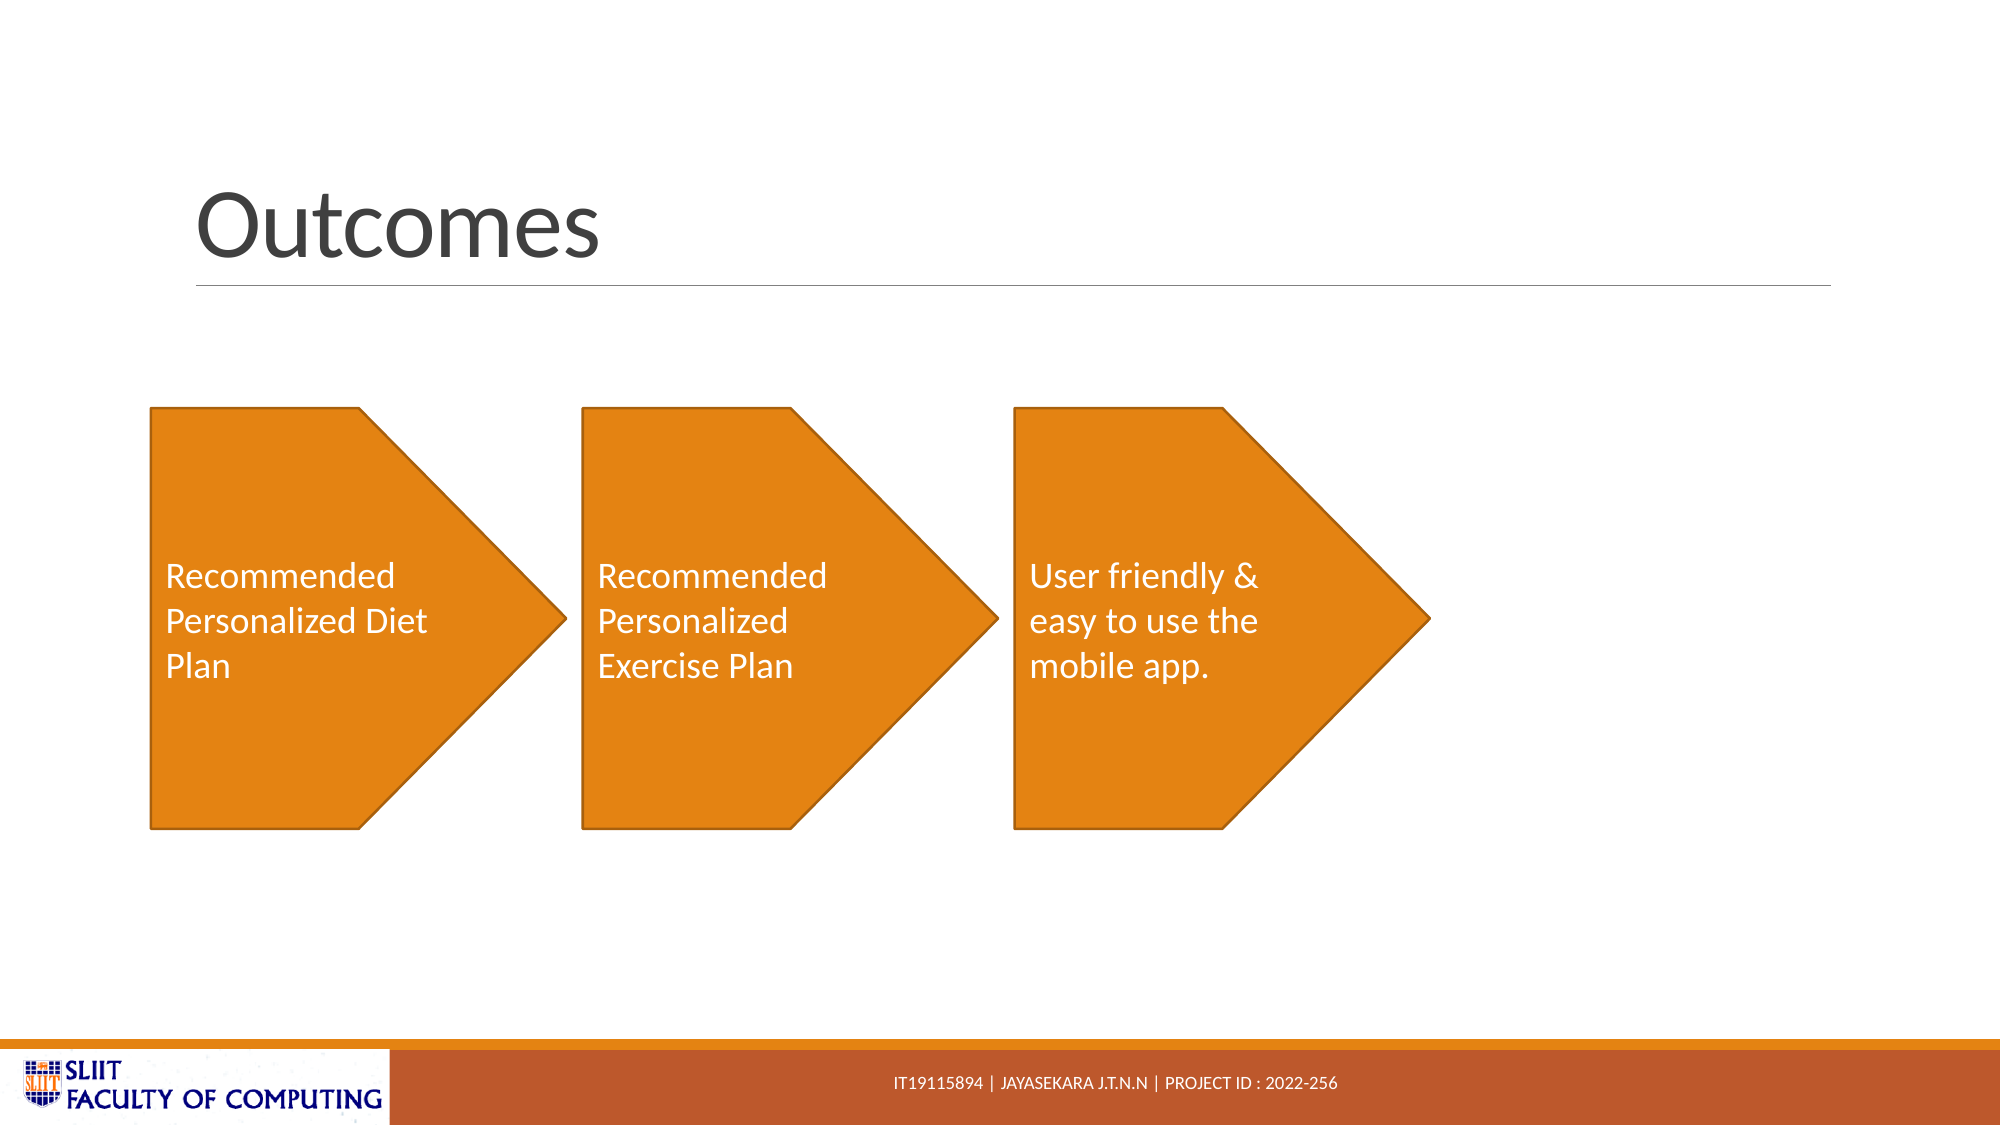

# Outcomes
Recommended Personalized Diet Plan
Recommended Personalized Exercise Plan
User friendly & easy to use the mobile app.
IT19115894 | Jayasekara j.t.n.n | Project ID : 2022-256